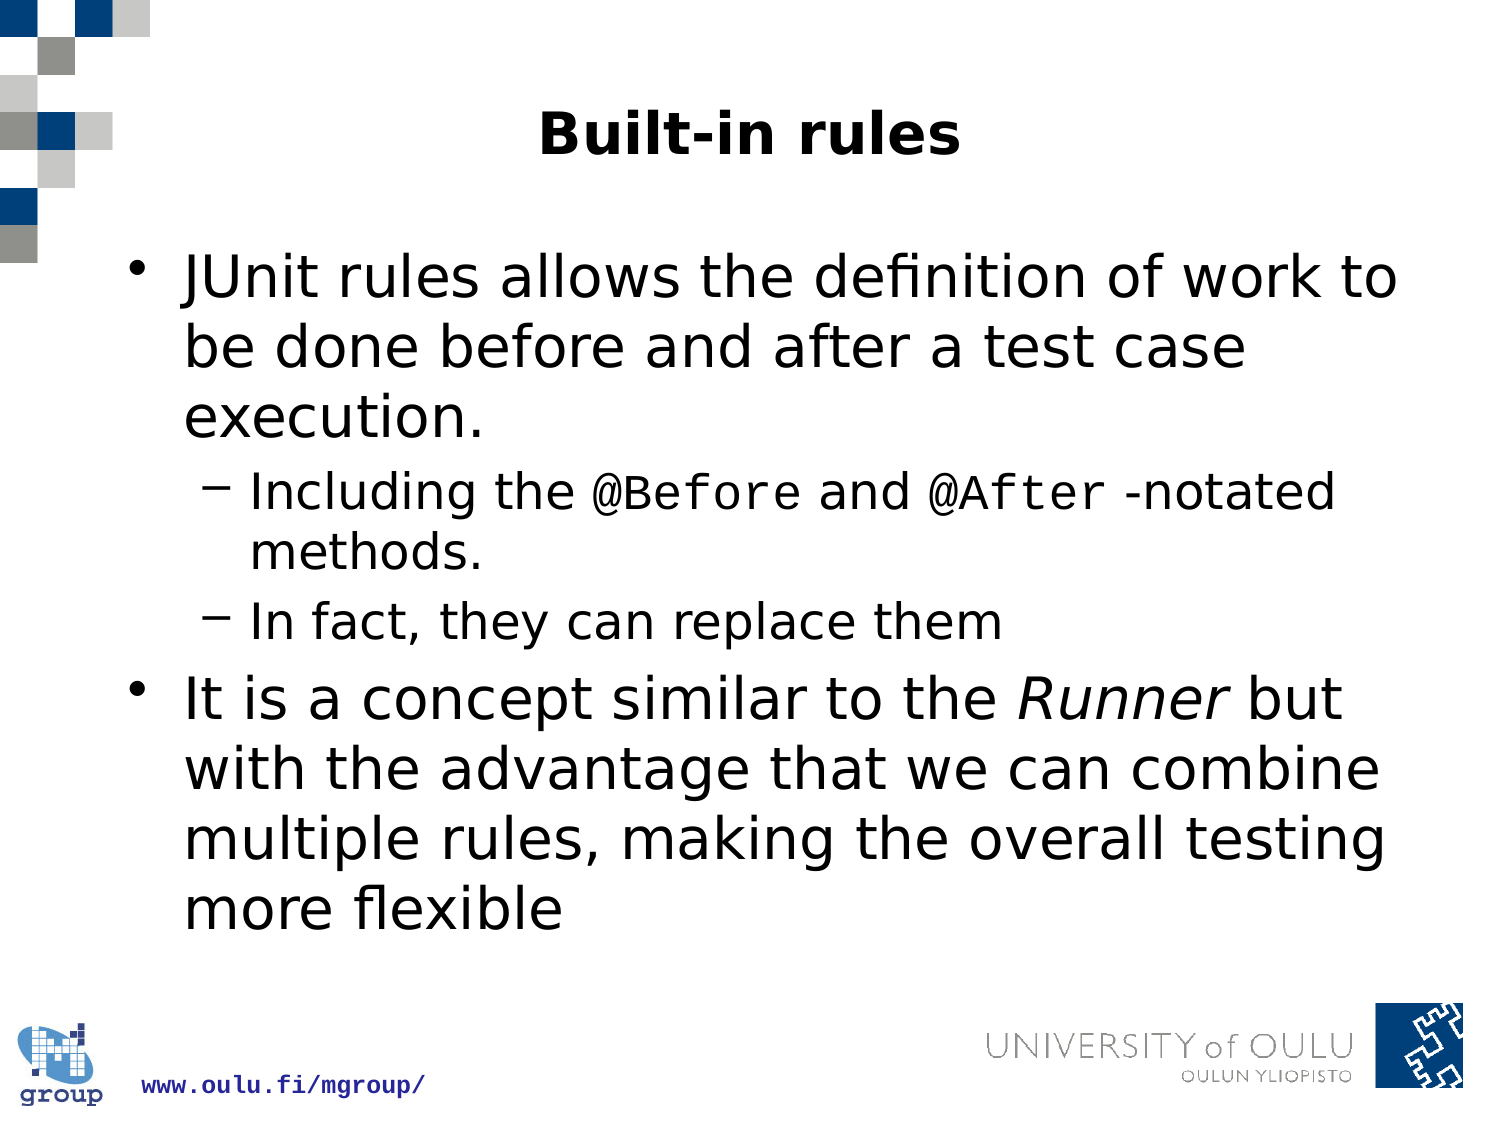

# Built-in rules
JUnit rules allows the definition of work to be done before and after a test case execution.
Including the @Before and @After -notated methods.
In fact, they can replace them
It is a concept similar to the Runner but with the advantage that we can combine multiple rules, making the overall testing more flexible